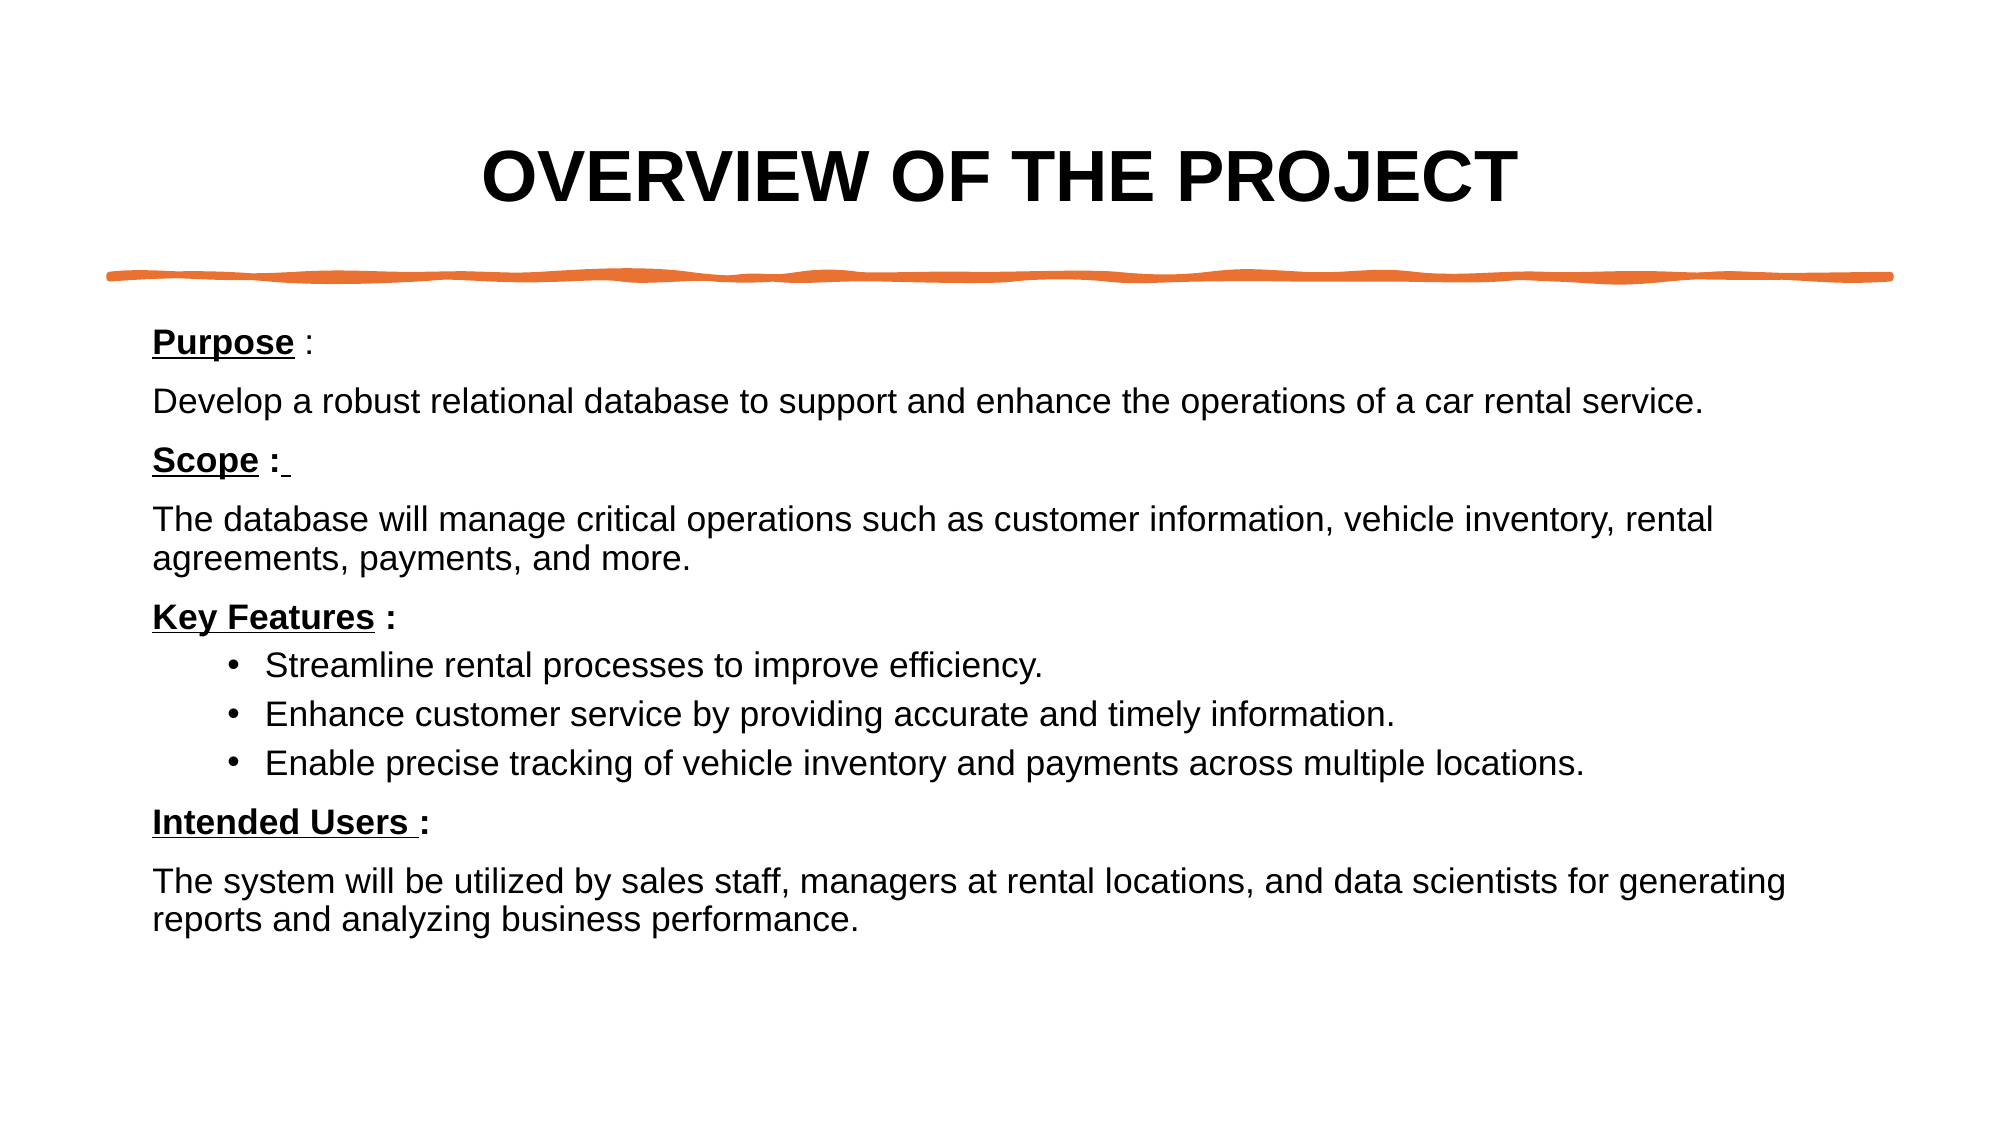

# OVERVIEW OF THE PROJECT

Purpose :
Develop a robust relational database to support and enhance the operations of a car rental service.
Scope :
The database will manage critical operations such as customer information, vehicle inventory, rental agreements, payments, and more.
Key Features :
Streamline rental processes to improve efficiency.
Enhance customer service by providing accurate and timely information.
Enable precise tracking of vehicle inventory and payments across multiple locations.
Intended Users :
The system will be utilized by sales staff, managers at rental locations, and data scientists for generating reports and analyzing business performance.